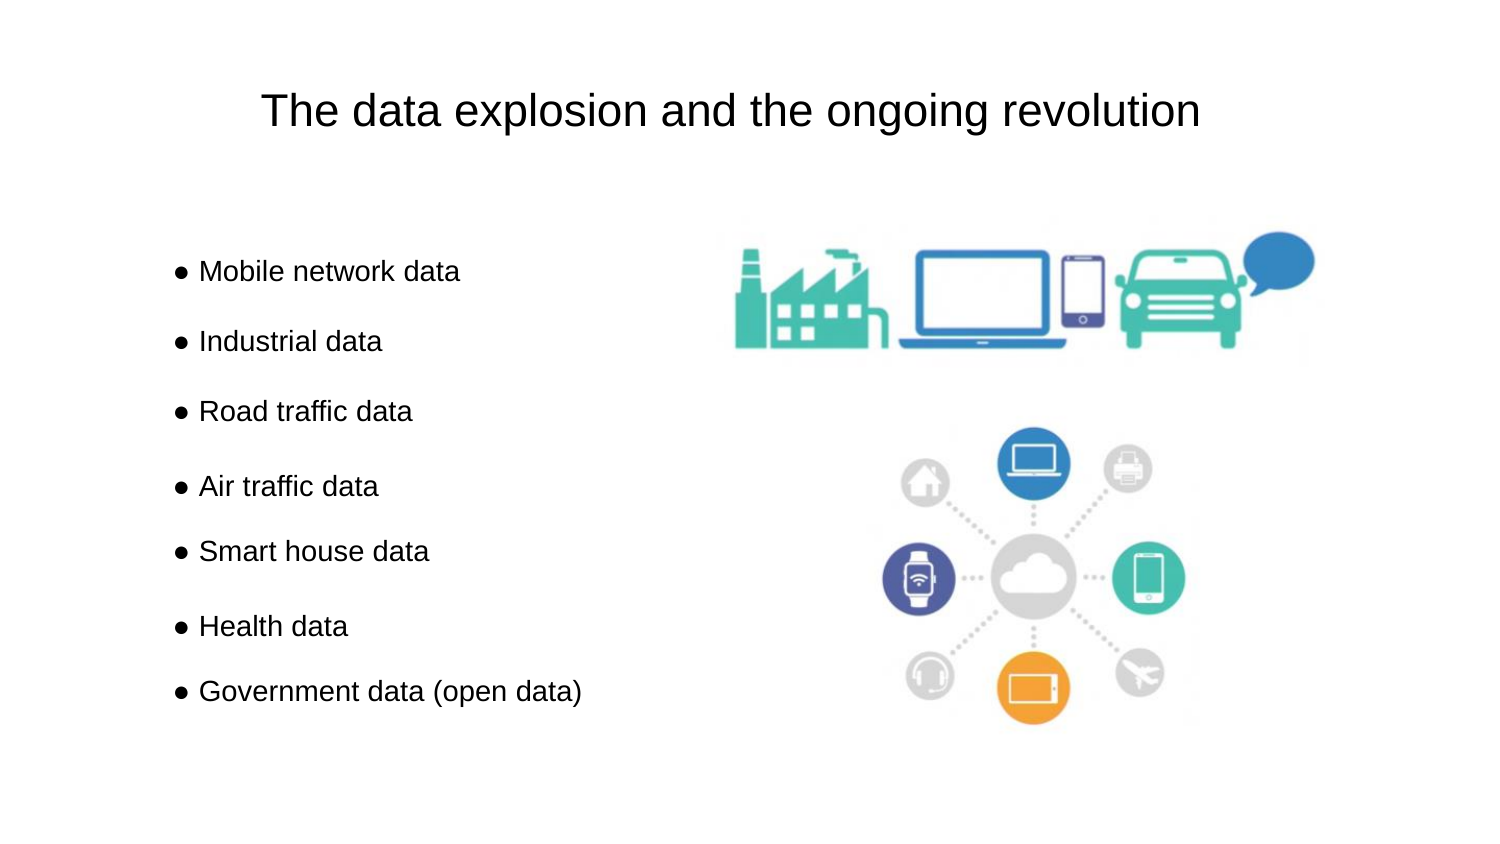

The data explosion and the ongoing revolution
● Mobile network data
● Industrial data
● Road traffic data
● Air traffic data
● Smart house data
● Health data
● Government data (open data)